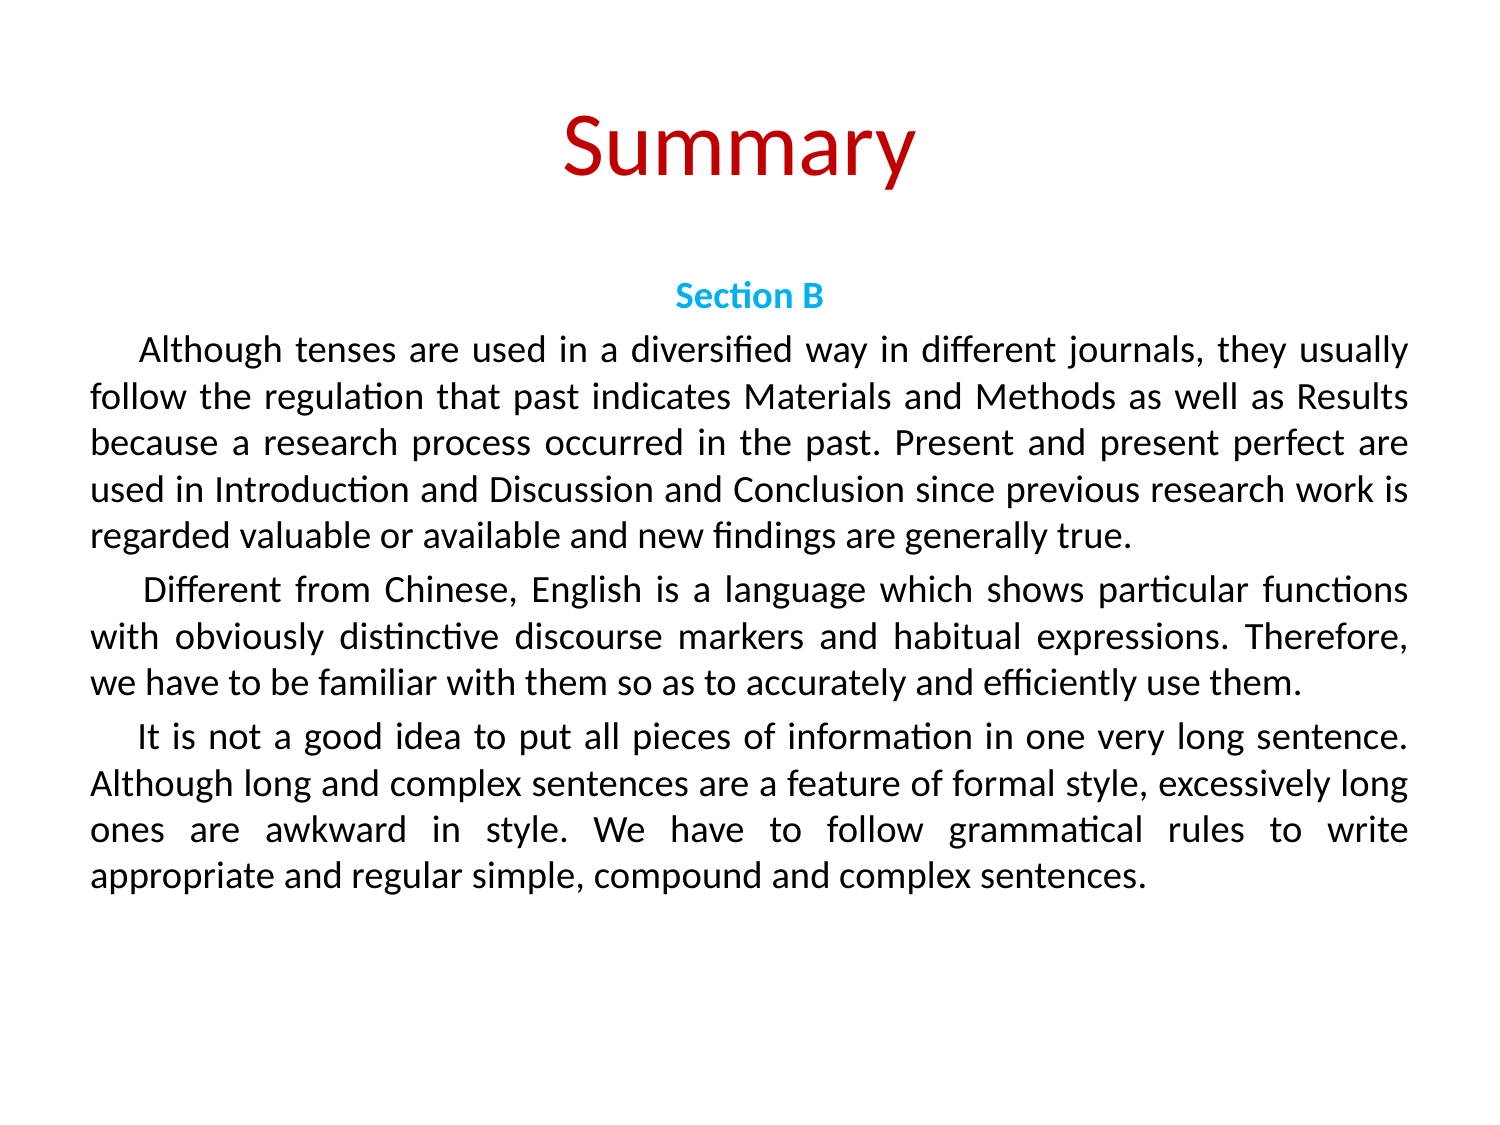

# Summary
Section B
    Although tenses are used in a diversified way in different journals, they usually follow the regulation that past indicates Materials and Methods as well as Results because a research process occurred in the past. Present and present perfect are used in Introduction and Discussion and Conclusion since previous research work is regarded valuable or available and new findings are generally true.
    Different from Chinese, English is a language which shows particular functions with obviously distinctive discourse markers and habitual expressions. Therefore, we have to be familiar with them so as to accurately and efficiently use them.
    It is not a good idea to put all pieces of information in one very long sentence. Although long and complex sentences are a feature of formal style, excessively long ones are awkward in style. We have to follow grammatical rules to write appropriate and regular simple, compound and complex sentences.